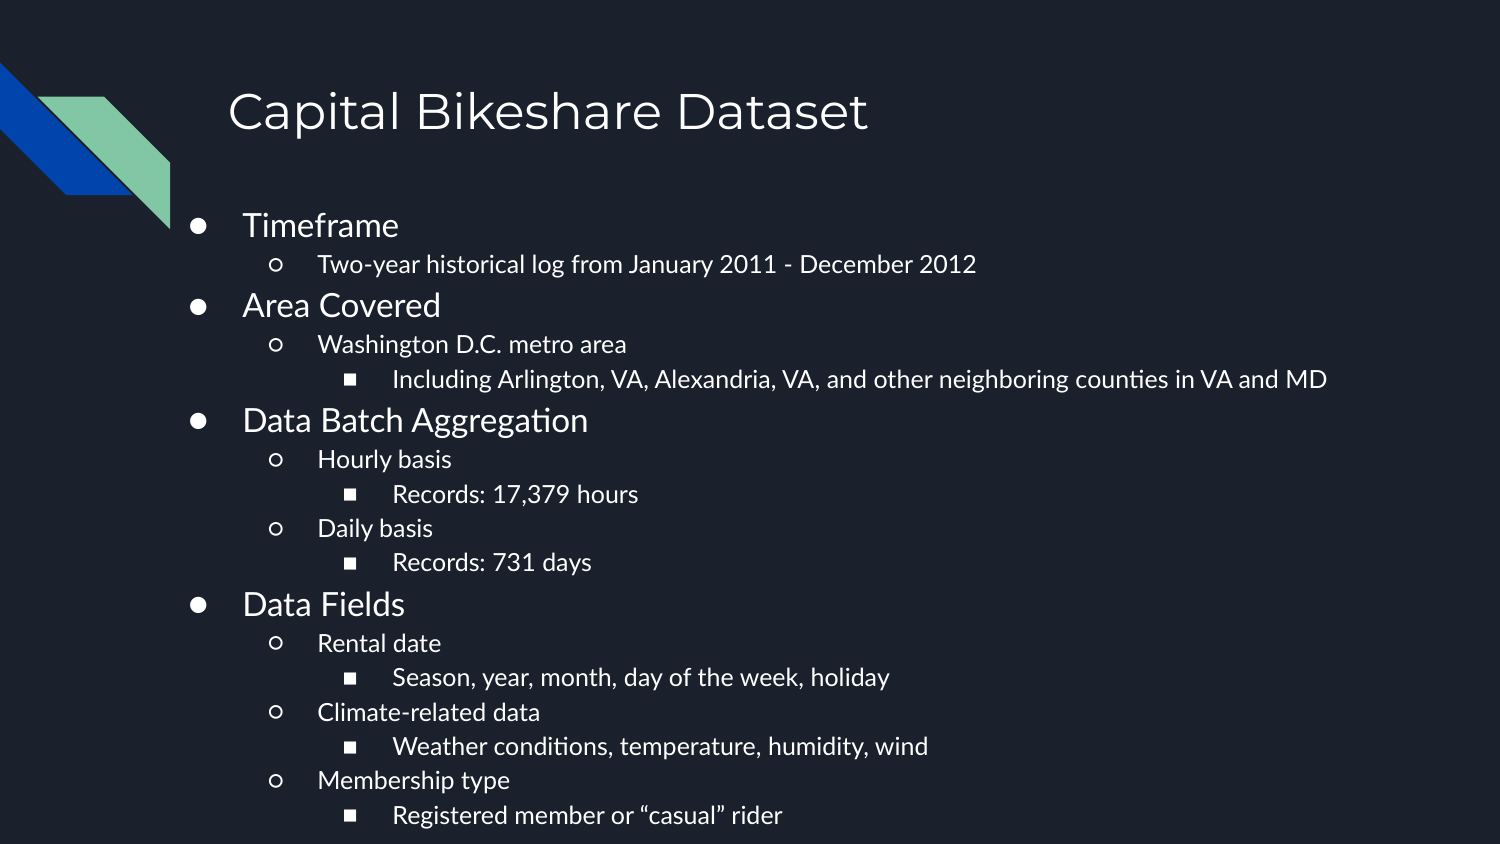

# Capital Bikeshare Dataset
Timeframe
Two-year historical log from January 2011 - December 2012
Area Covered
Washington D.C. metro area
Including Arlington, VA, Alexandria, VA, and other neighboring counties in VA and MD
Data Batch Aggregation
Hourly basis
Records: 17,379 hours
Daily basis
Records: 731 days
Data Fields
Rental date
Season, year, month, day of the week, holiday
Climate-related data
Weather conditions, temperature, humidity, wind
Membership type
Registered member or “casual” rider